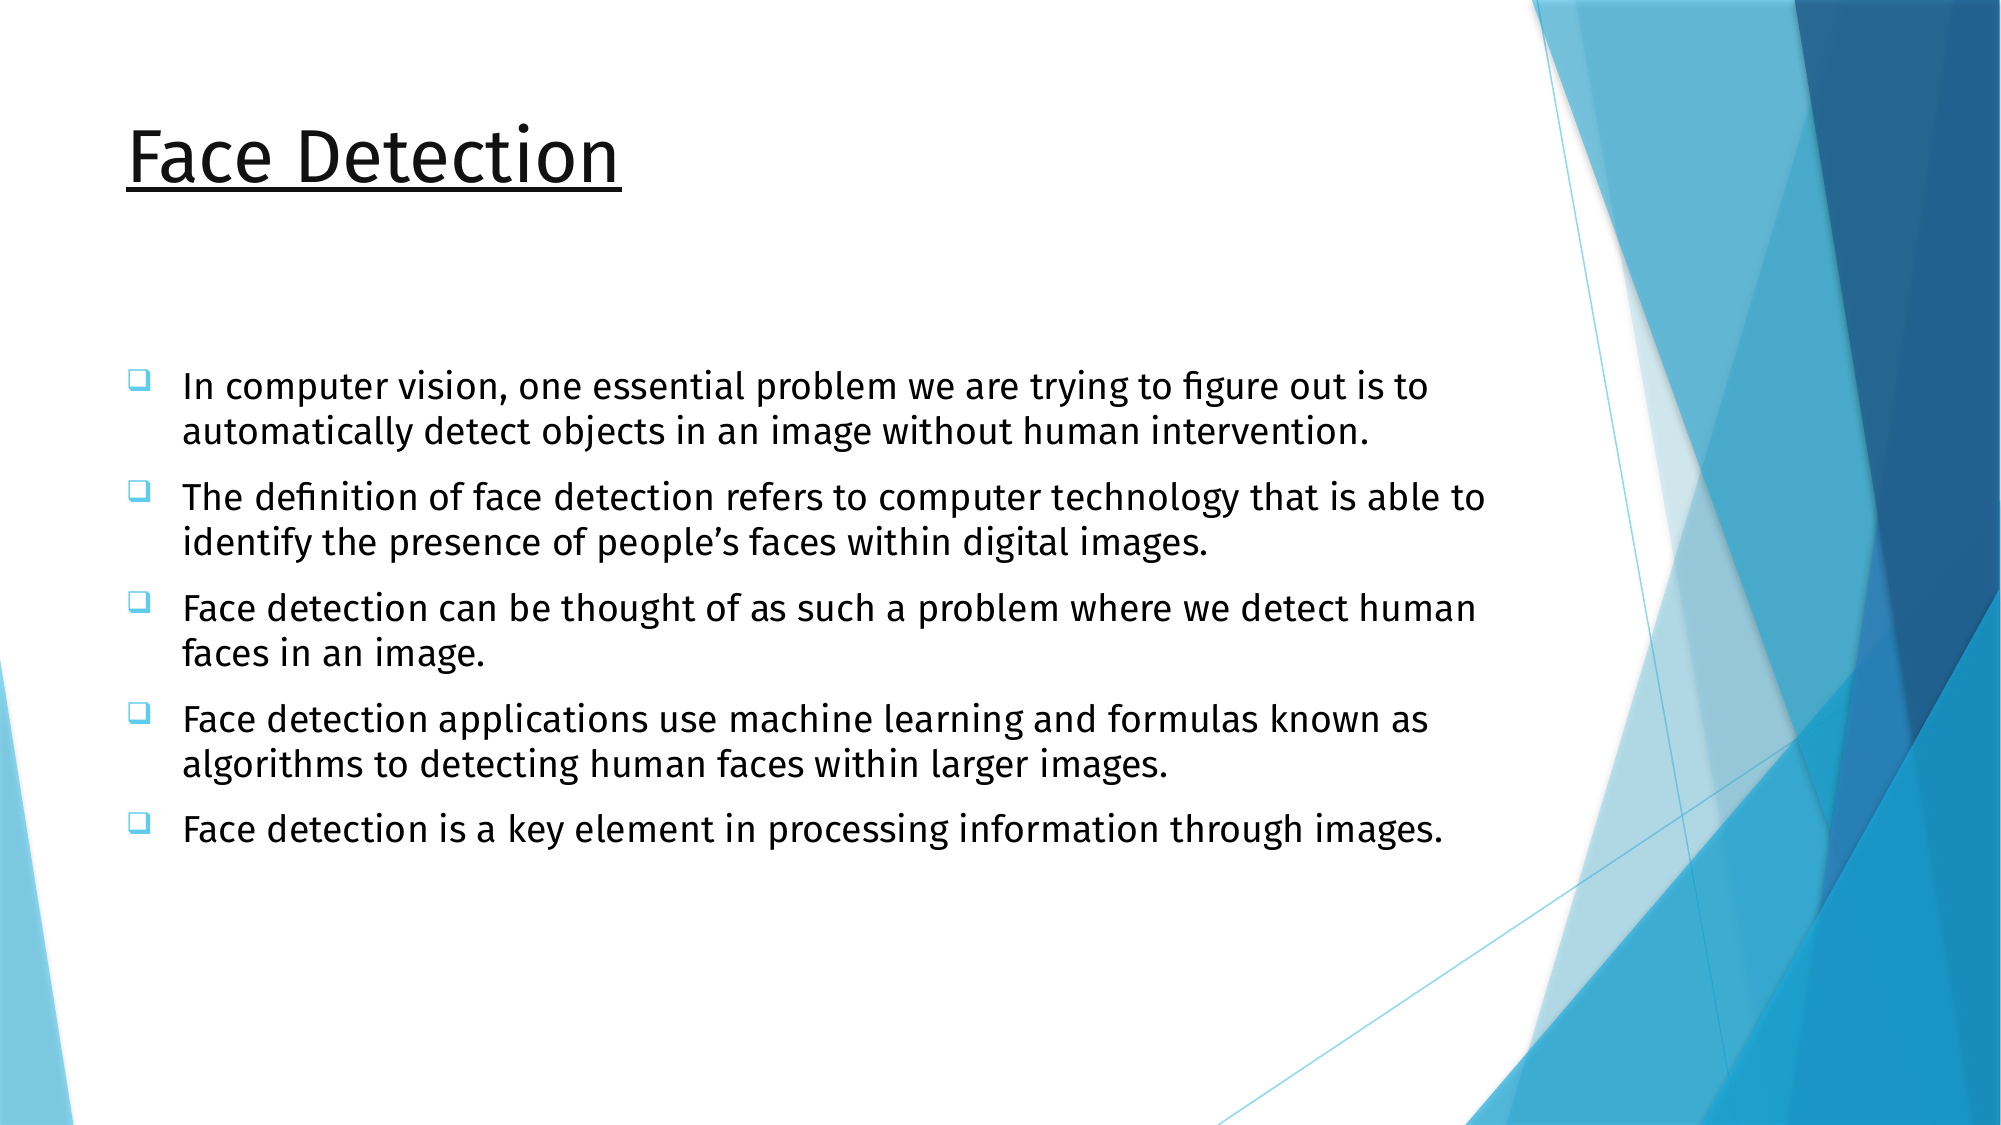

# Face Detection
In computer vision, one essential problem we are trying to figure out is to automatically detect objects in an image without human intervention.
The definition of face detection refers to computer technology that is able to identify the presence of people’s faces within digital images.
Face detection can be thought of as such a problem where we detect human faces in an image.
Face detection applications use machine learning and formulas known as algorithms to detecting human faces within larger images.
Face detection is a key element in processing information through images.